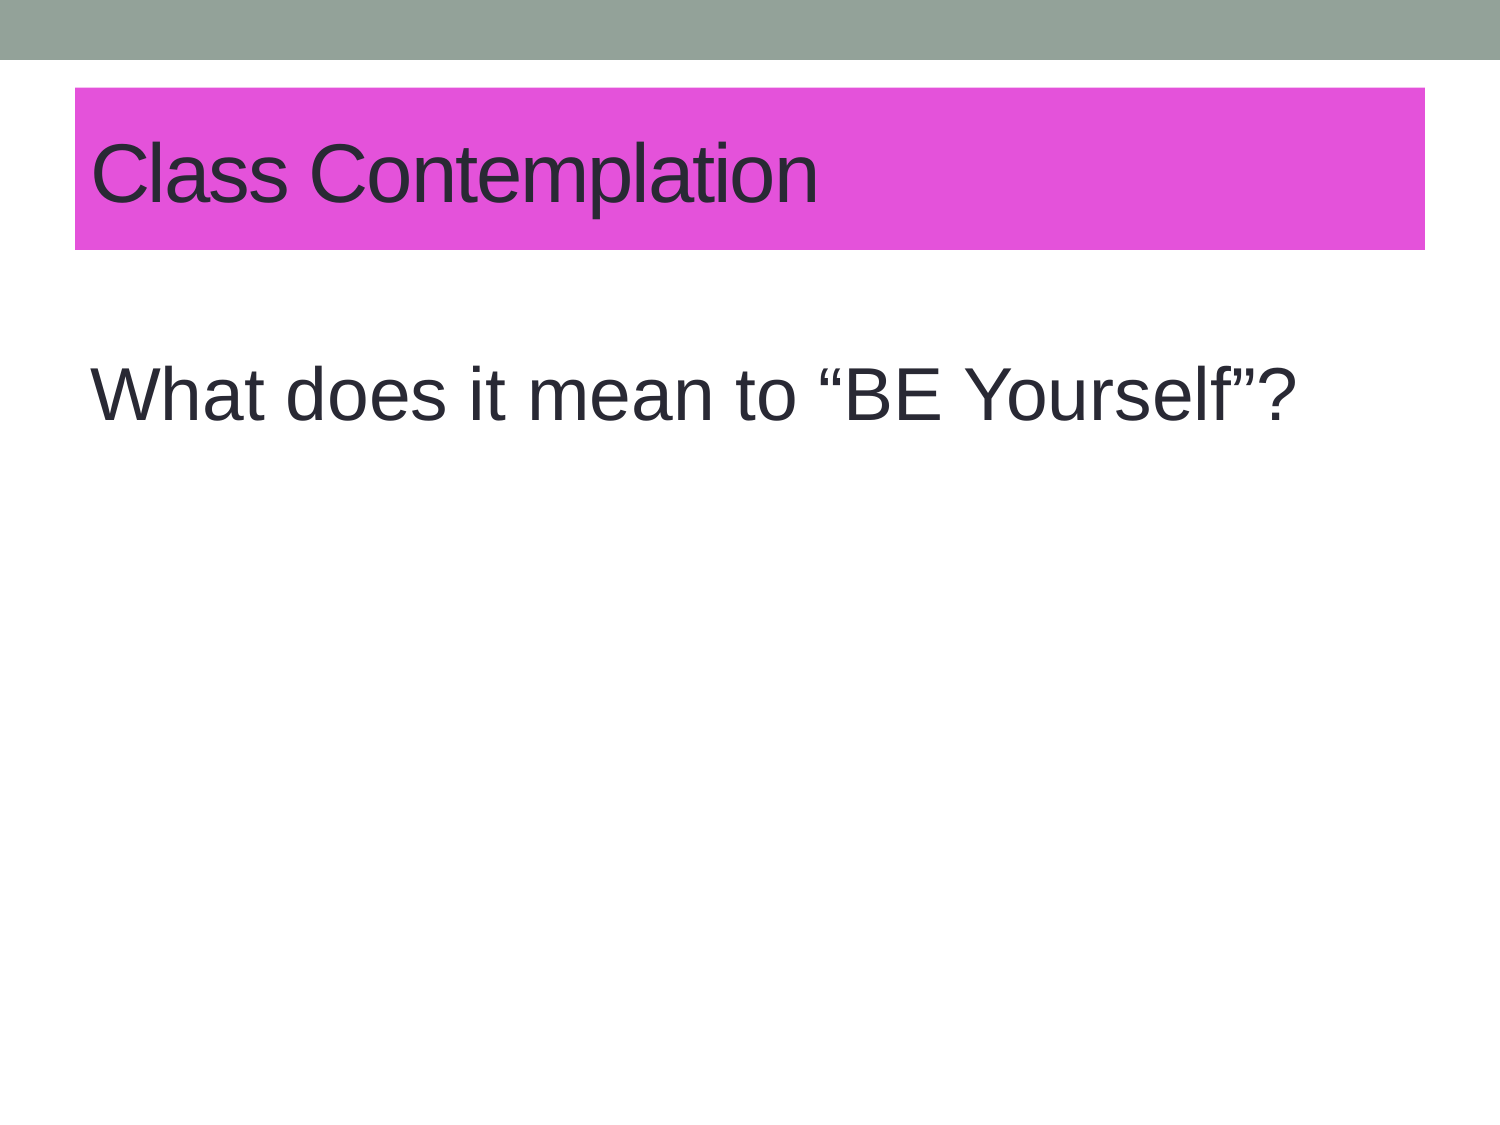

# Class Contemplation

What does it mean to “BE Yourself”?